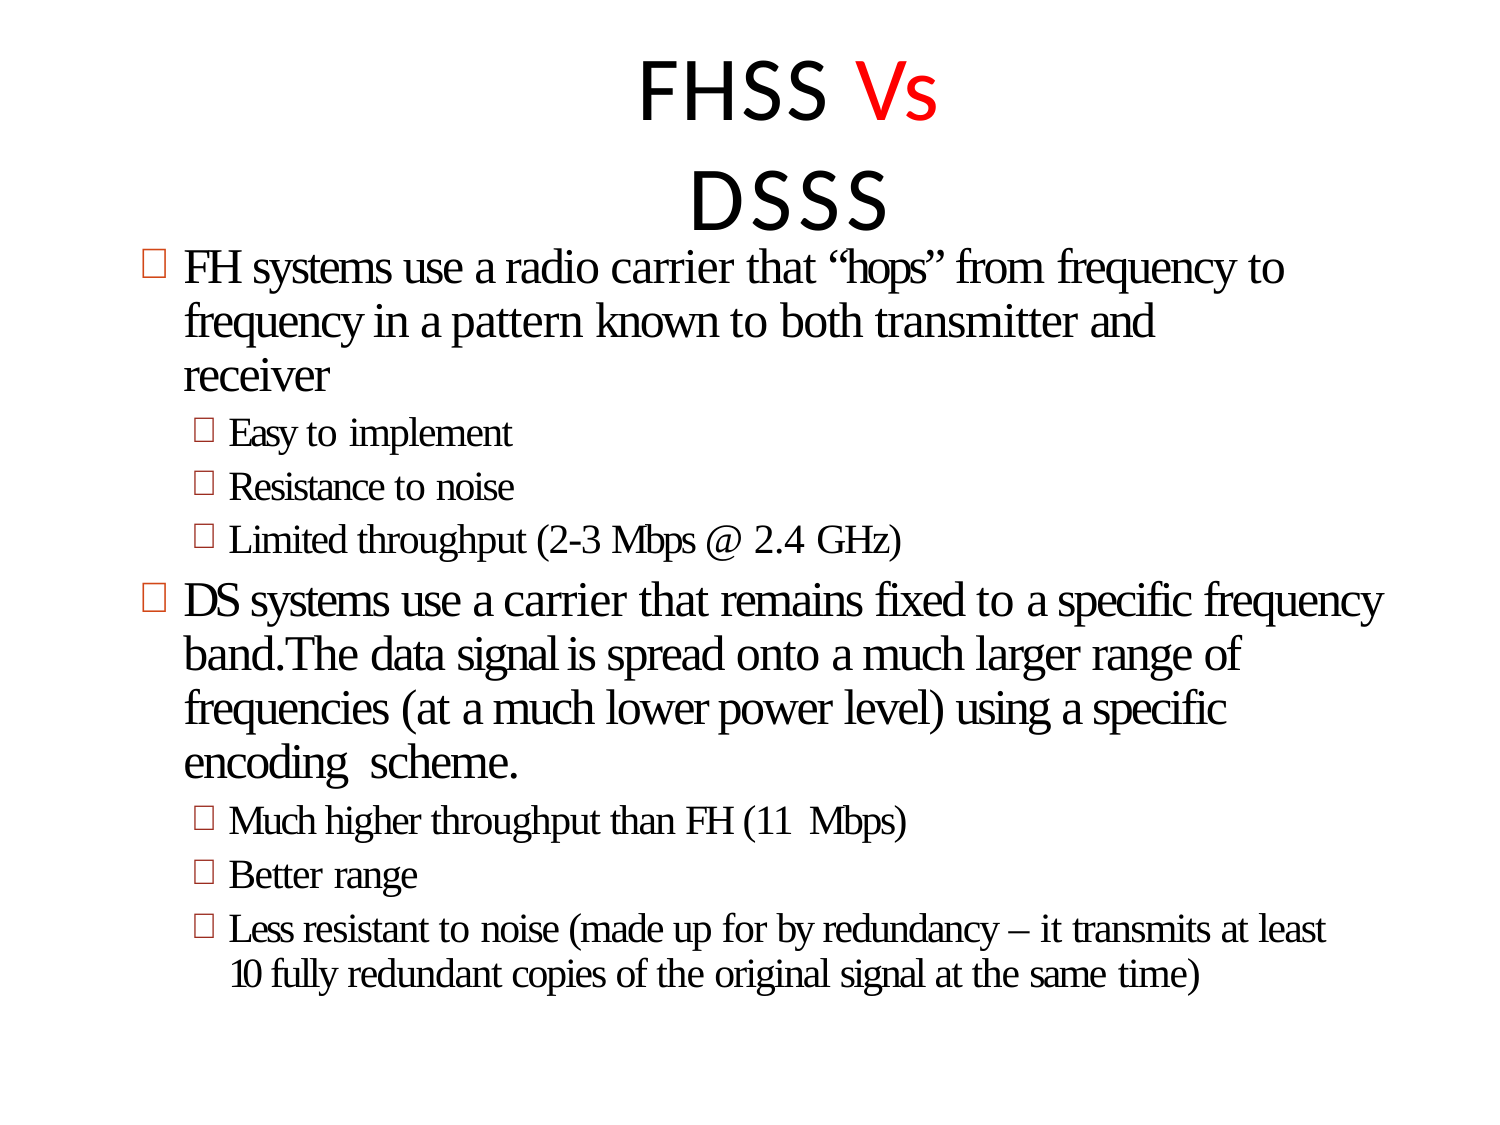

# FHSS Vs DSSS
FH systems use a radio carrier that “hops” from frequency to  frequency in a pattern known to both transmitter and receiver
Easy to implement
Resistance to noise
Limited throughput (2-3 Mbps @ 2.4 GHz)
DS systems use a carrier that remains fixed to a specific frequency  band.The data signal is spread onto a much larger range of  frequencies (at a much lower power level) using a specific encoding  scheme.
Much higher throughput than FH (11 Mbps)
Better range
Less resistant to noise (made up for by redundancy – it transmits at least 10  fully redundant copies of the original signal at the same time)